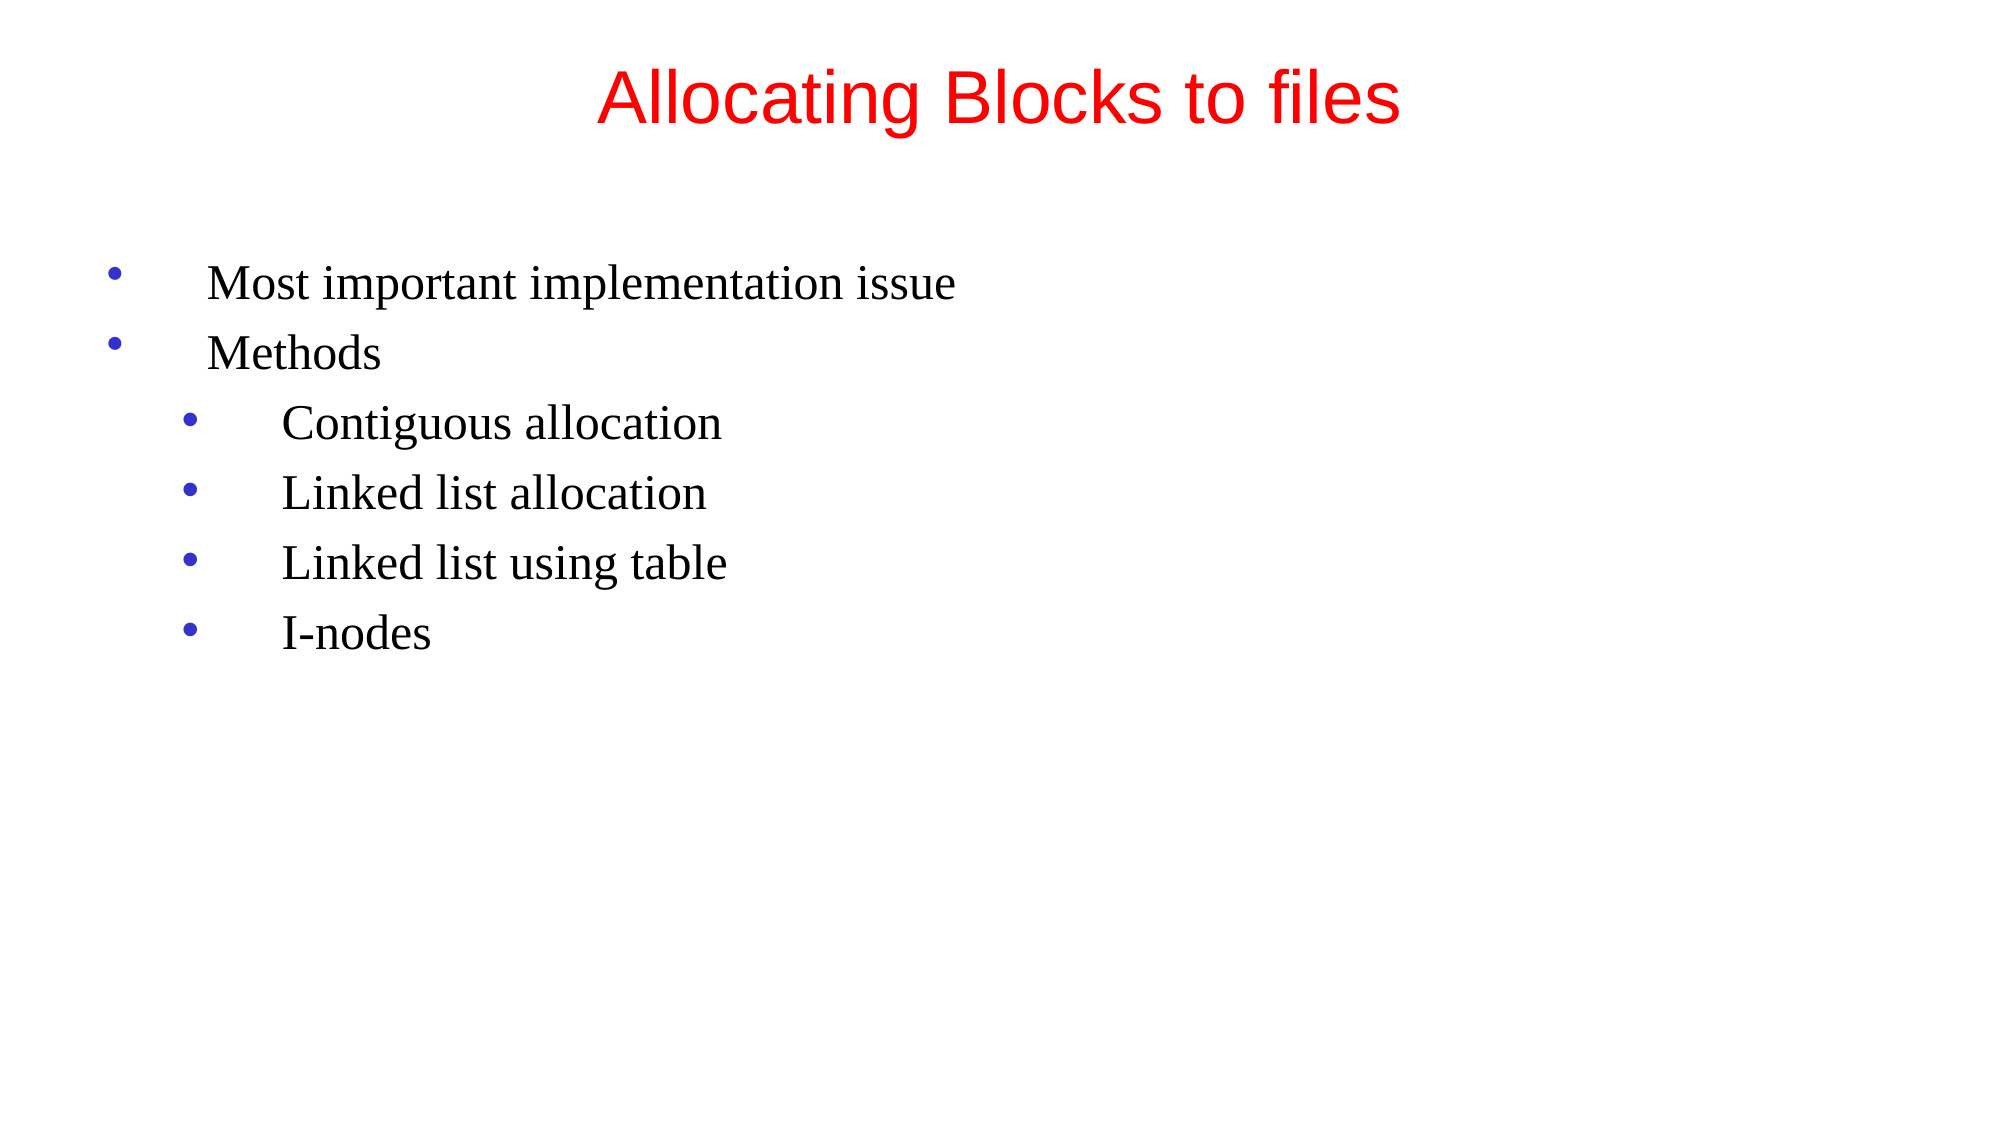

Allocating Blocks to files

Most important implementation issue
Methods
Contiguous allocation
Linked list allocation
Linked list using table
I-nodes